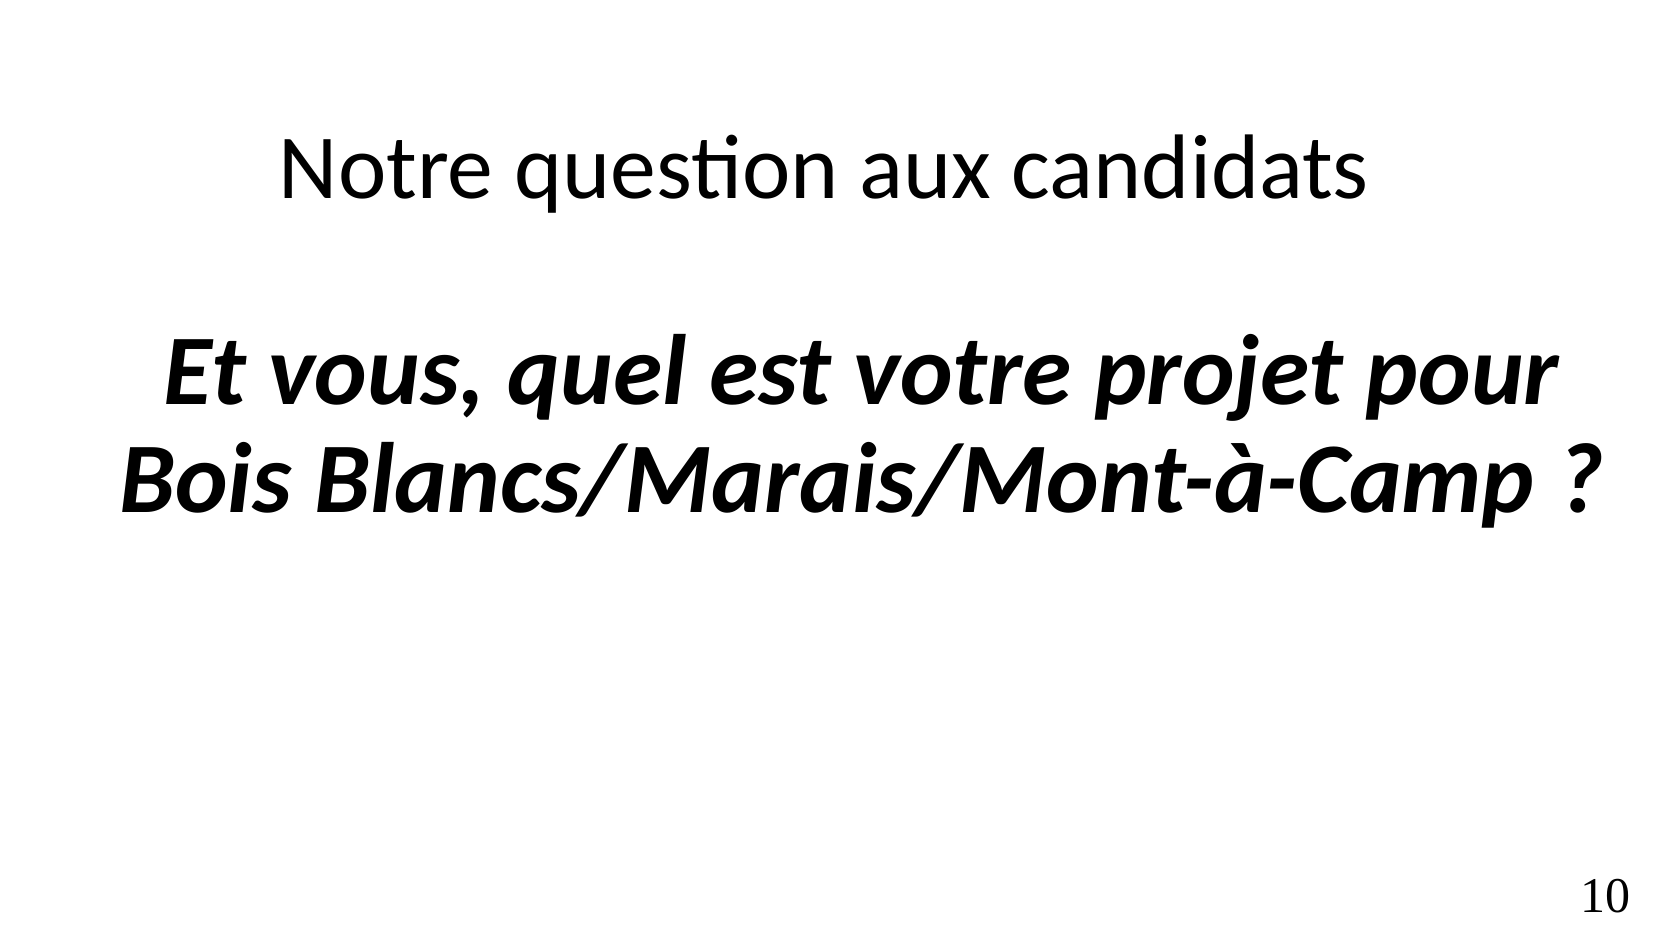

Notre question aux candidats
# Et vous, quel est votre projet pour Bois Blancs/Marais/Mont-à-Camp ?
10